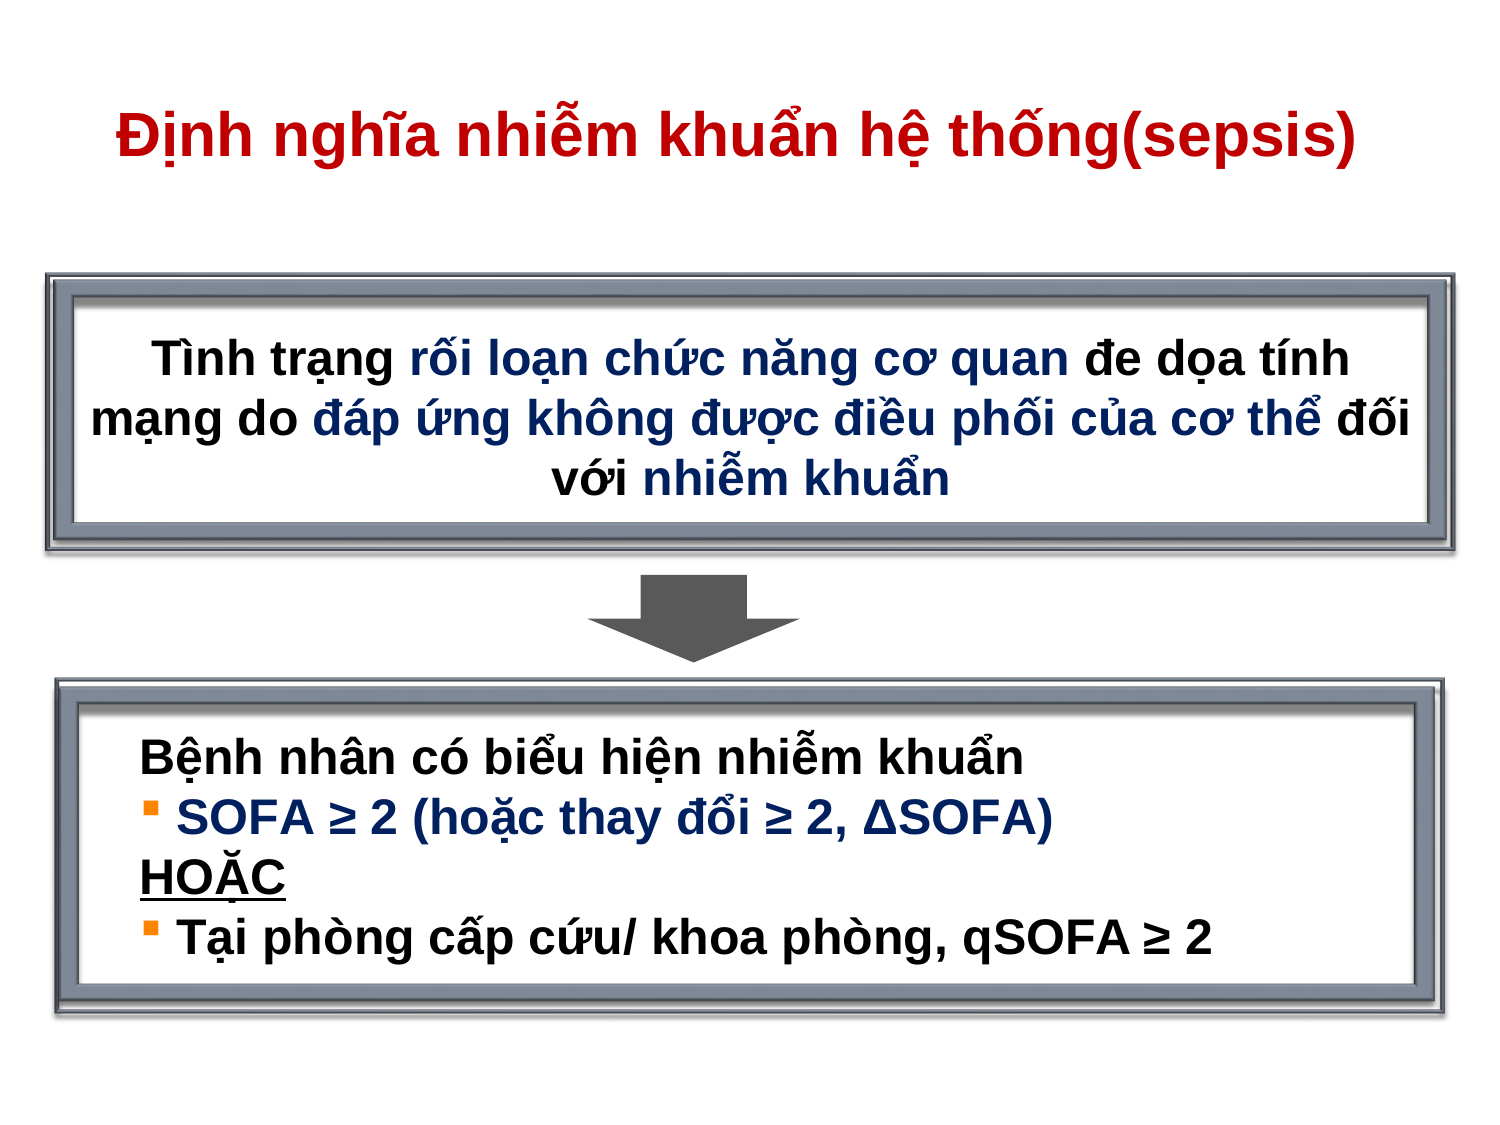

# Định nghĩa nhiễm khuẩn hệ thống(sepsis)

Tình trạng rối loạn chức năng cơ quan đe dọa tính mạng do đáp ứng không được điều phối của cơ thể đối với nhiễm khuẩn

Bệnh nhân có biểu hiện nhiễm khuẩn
SOFA ≥ 2 (hoặc thay đổi ≥ 2, ΔSOFA)
HOẶC
Tại phòng cấp cứu/ khoa phòng, qSOFA ≥ 2